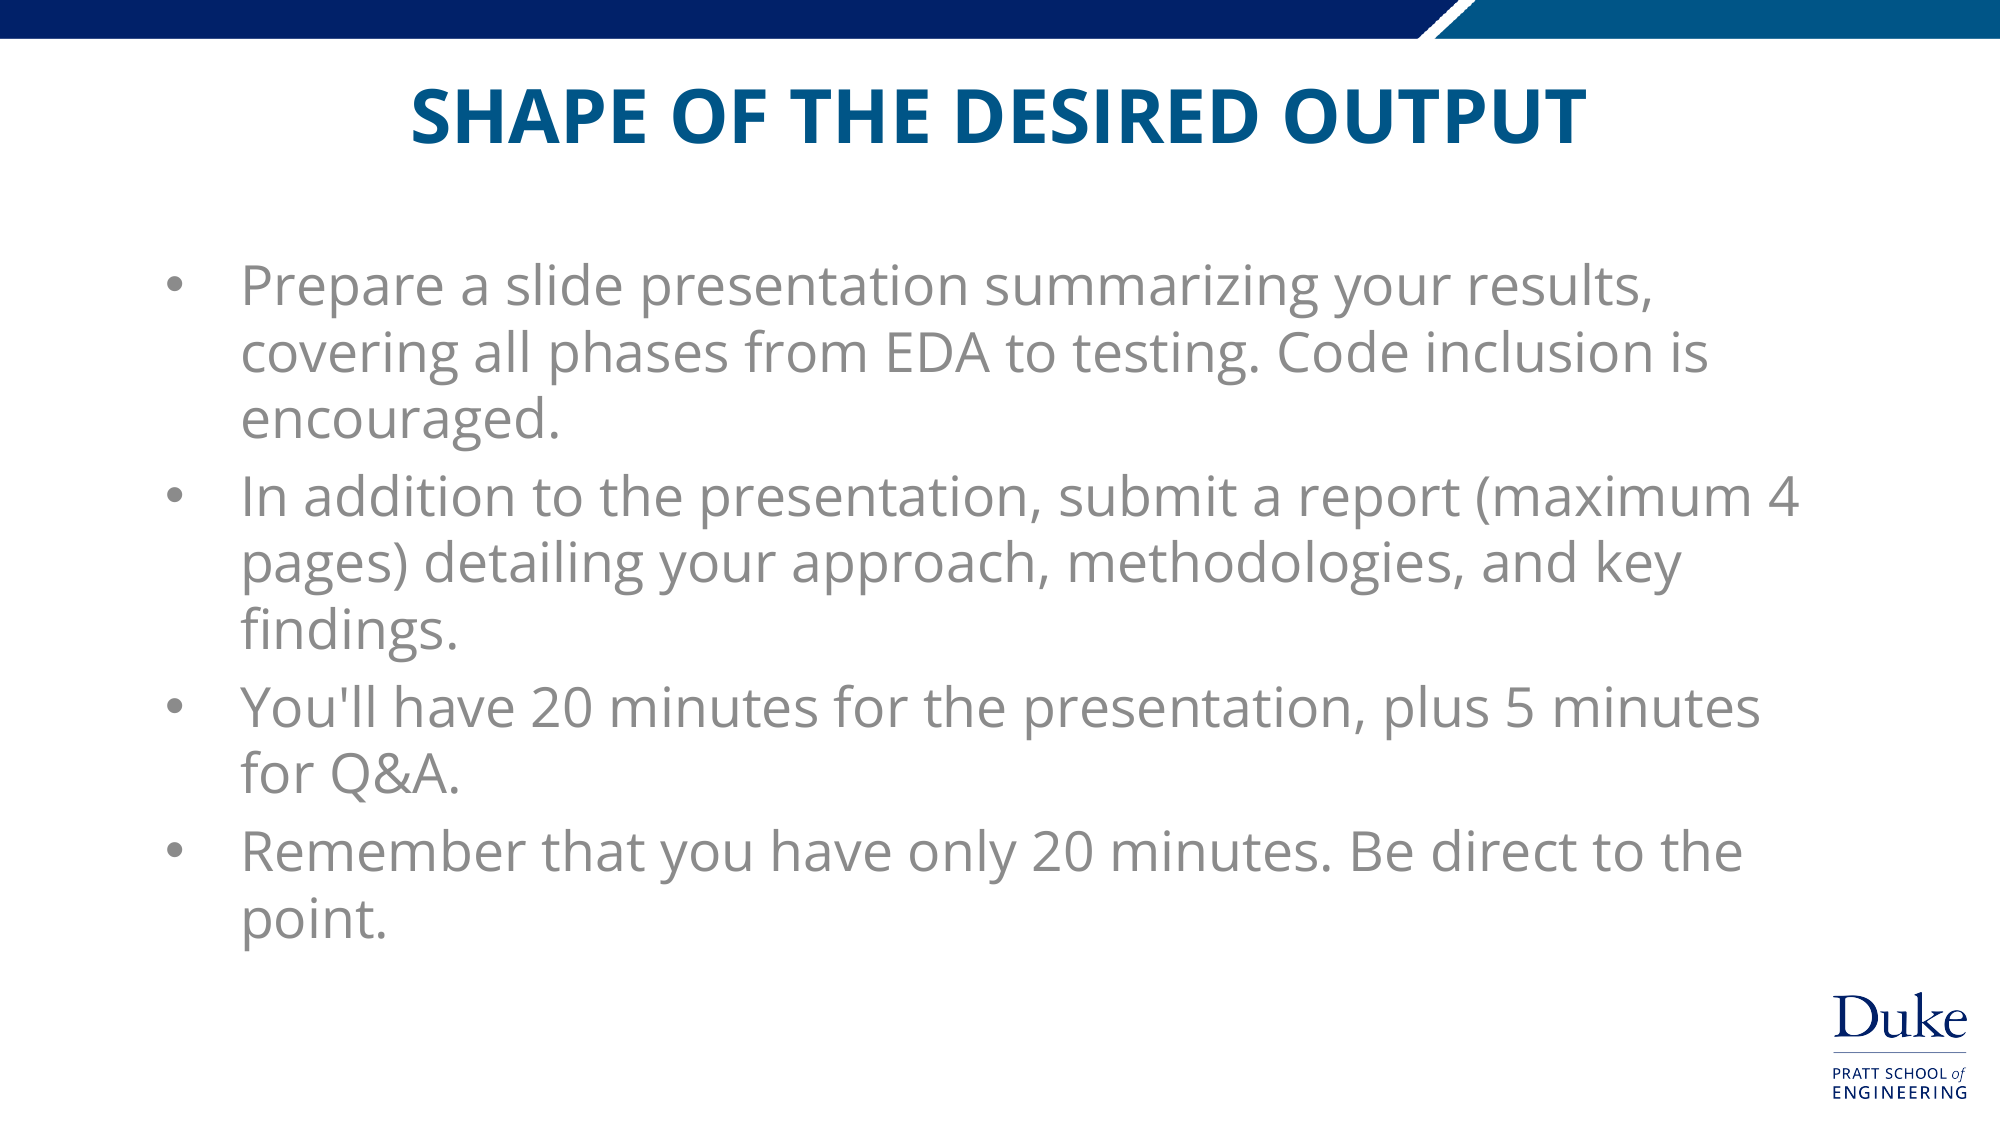

# SHAPE OF THE DESIRED OUTPUT
Prepare a slide presentation summarizing your results, covering all phases from EDA to testing. Code inclusion is encouraged.
In addition to the presentation, submit a report (maximum 4 pages) detailing your approach, methodologies, and key findings.
You'll have 20 minutes for the presentation, plus 5 minutes for Q&A.
Remember that you have only 20 minutes. Be direct to the point.